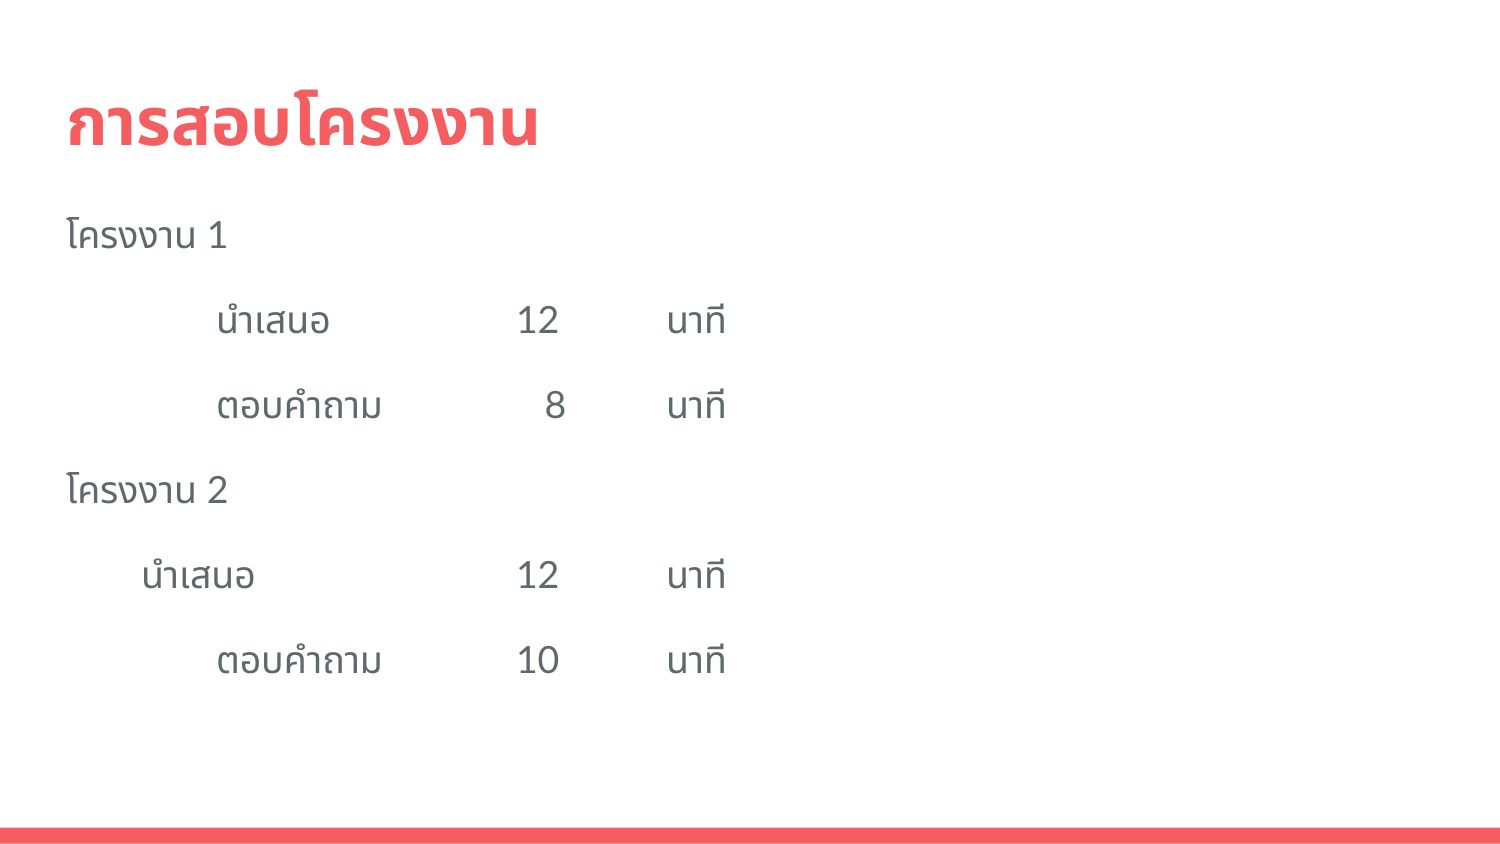

# การสอบโครงงาน
โครงงาน 1
	นำเสนอ		12	นาที
	ตอบคำถาม	   8	นาที
โครงงาน 2
นำเสนอ		12	นาที
	ตอบคำถาม	10	นาที